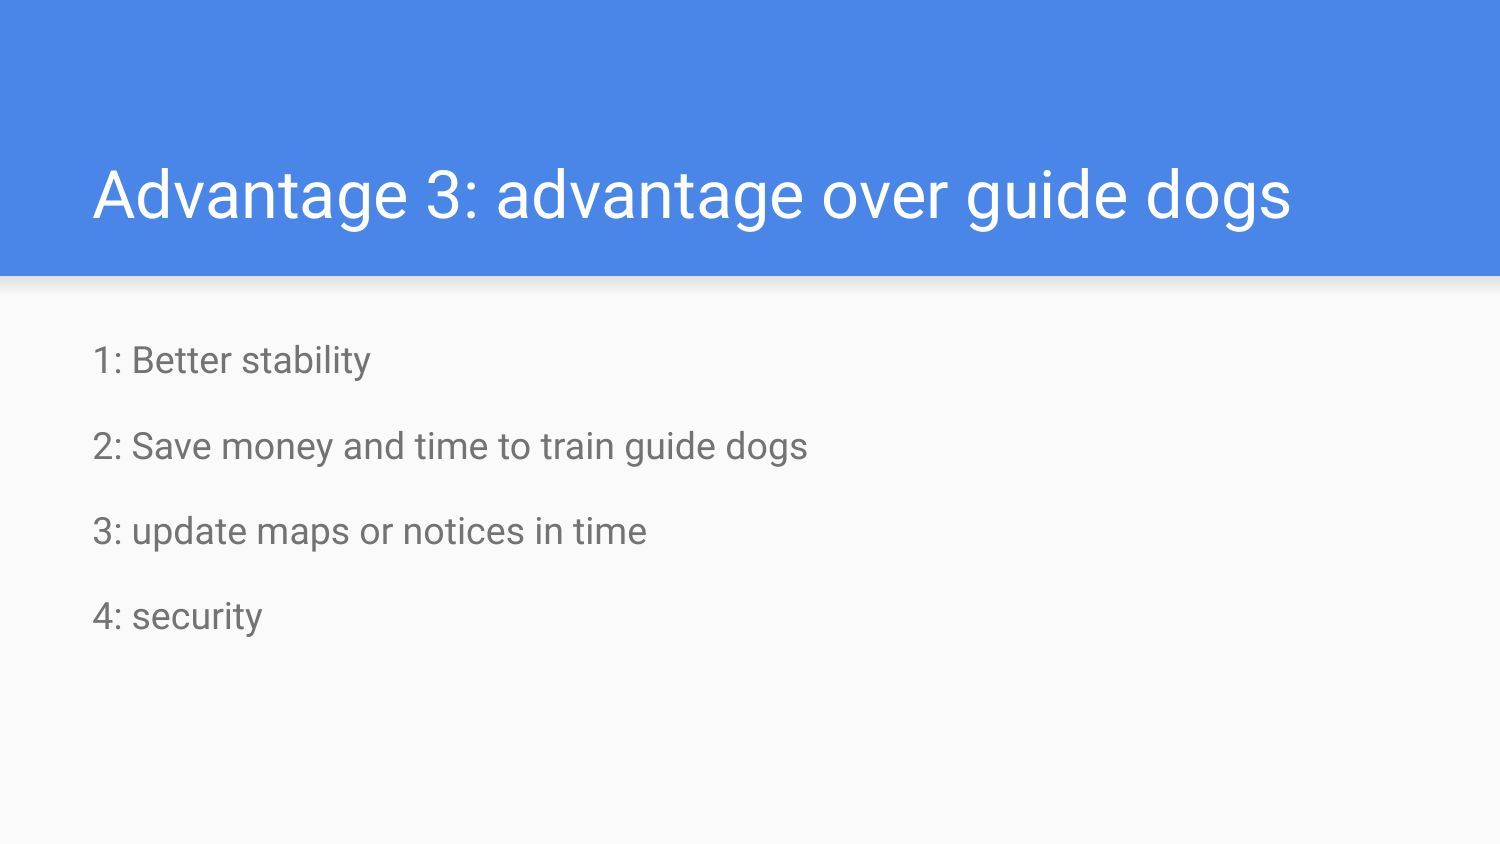

# Advantage 3: advantage over guide dogs
1: Better stability
2: Save money and time to train guide dogs
3: update maps or notices in time
4: security